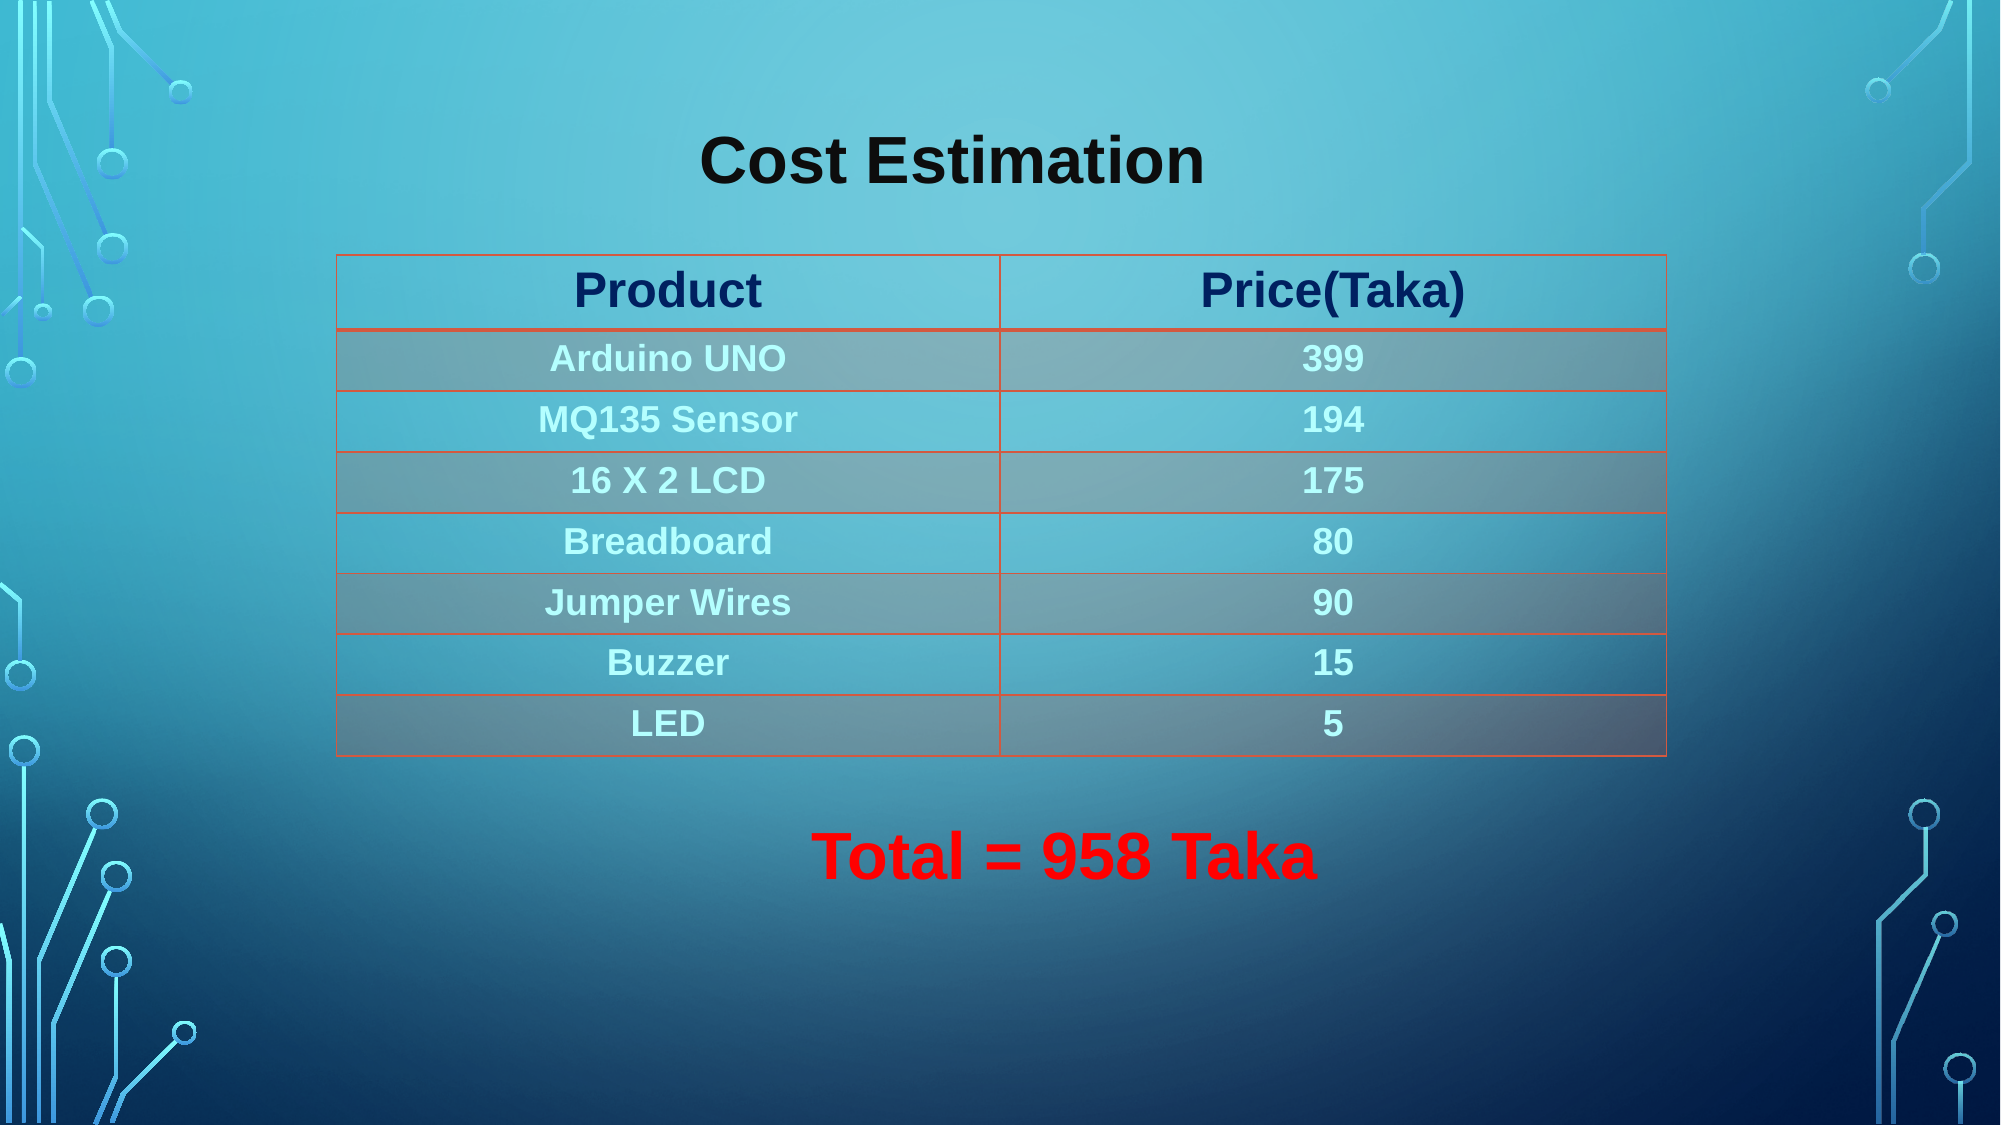

Cost Estimation
| Product | Price(Taka) |
| --- | --- |
| Arduino UNO | 399 |
| MQ135 Sensor | 194 |
| 16 X 2 LCD | 175 |
| Breadboard | 80 |
| Jumper Wires | 90 |
| Buzzer | 15 |
| LED | 5 |
Total = 958 Taka